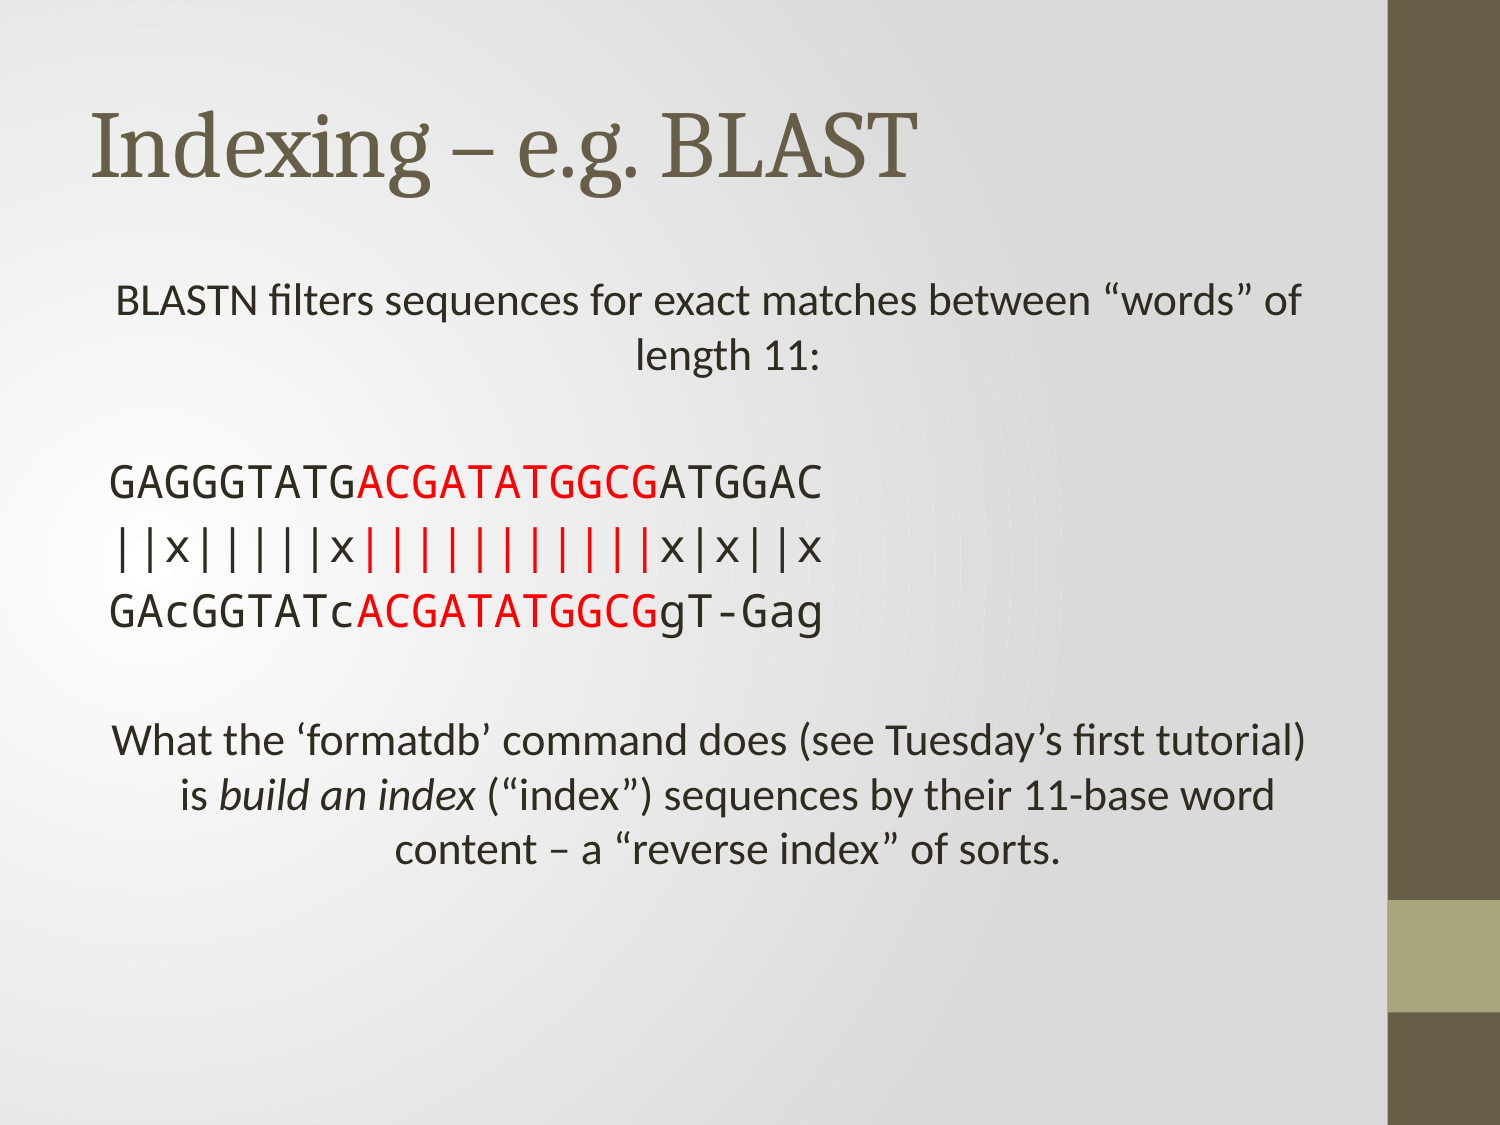

# Indexing – e.g. BLAST
BLASTN filters sequences for exact matches between “words” of length 11:

GAGGGTATGACGATATGGCGATGGAC
||x|||||x|||||||||||x|x||x
GAcGGTATcACGATATGGCGgT-Gag

What the ‘formatdb’ command does (see Tuesday’s first tutorial) is build an index (“index”) sequences by their 11-base word content – a “reverse index” of sorts.